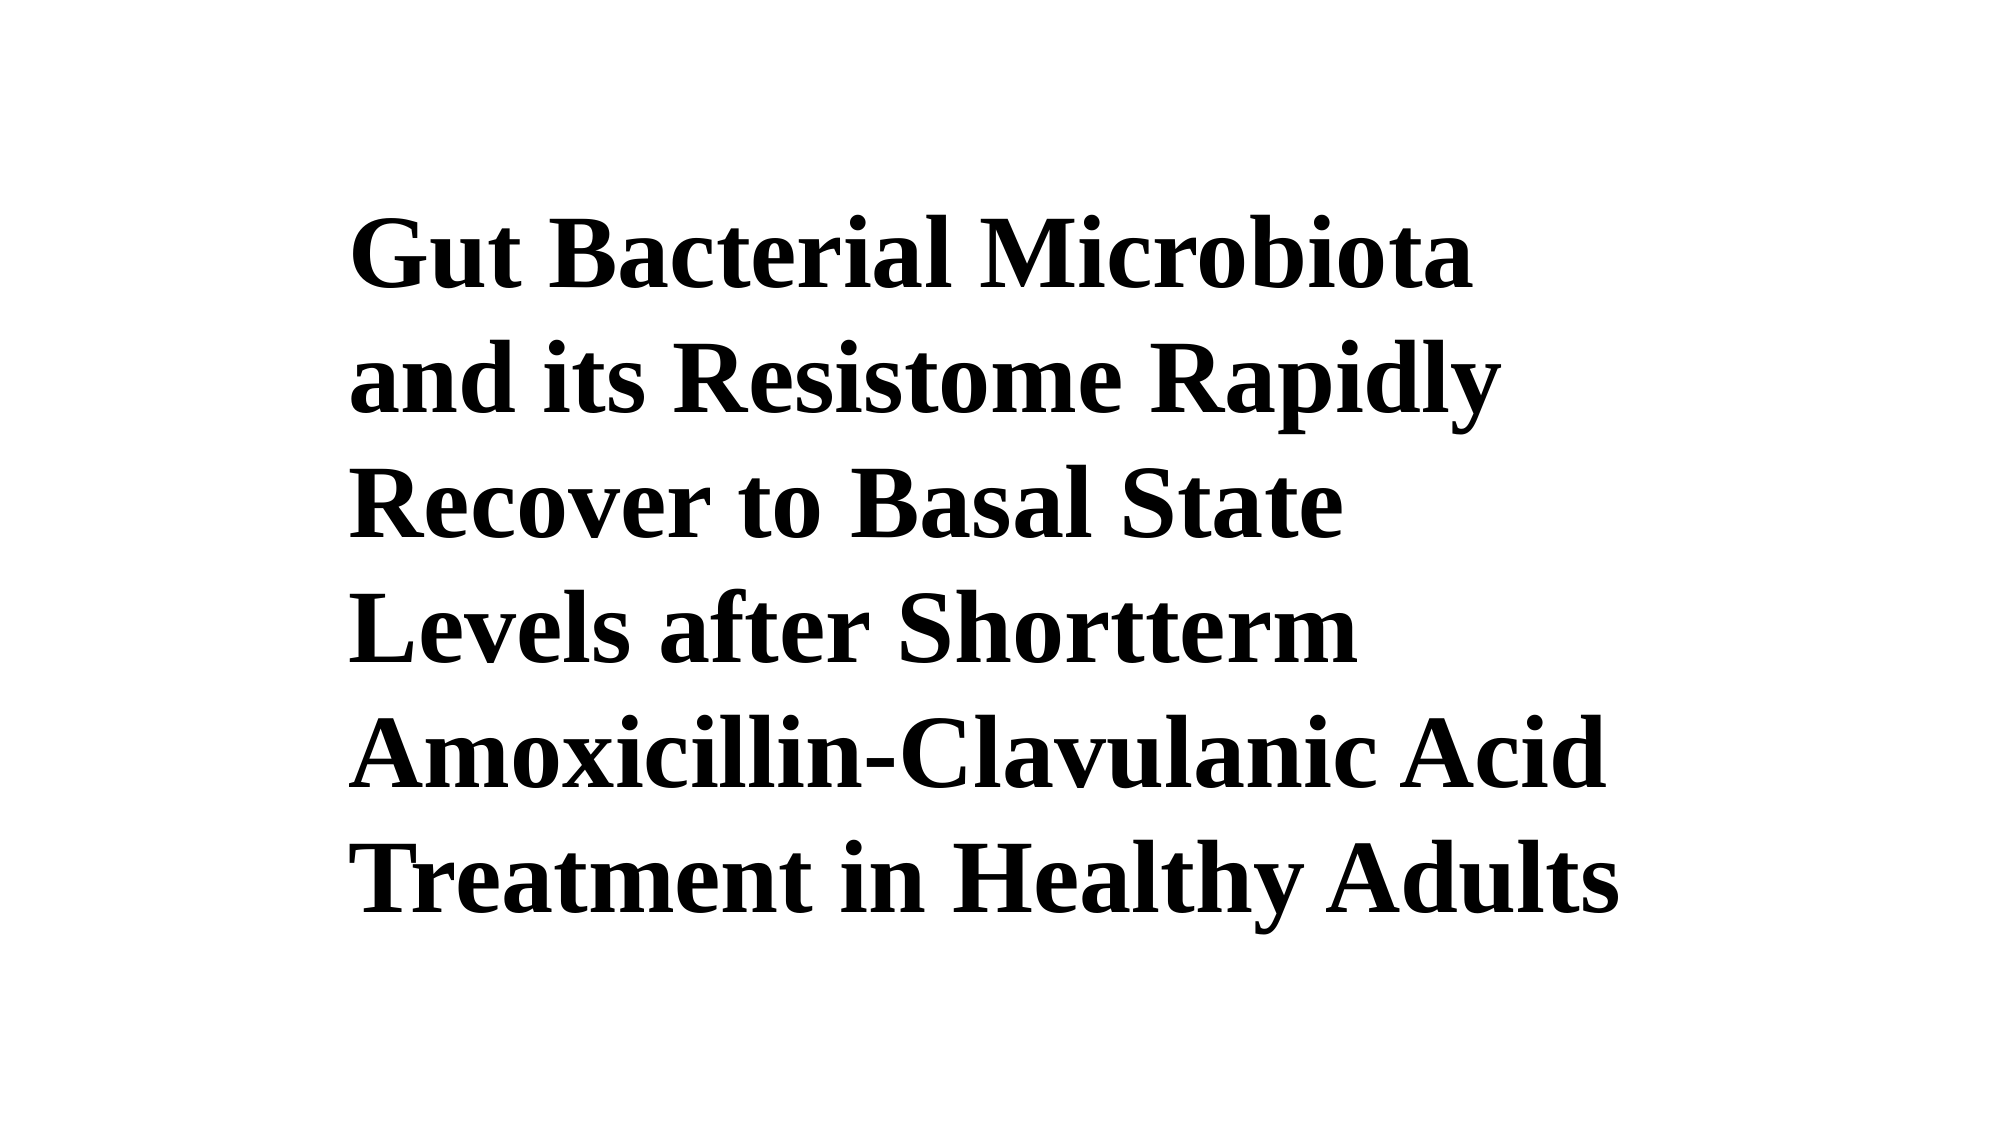

Gut Bacterial Microbiota and its Resistome Rapidly Recover to Basal State Levels after Shortterm Amoxicillin-Clavulanic Acid Treatment in Healthy Adults